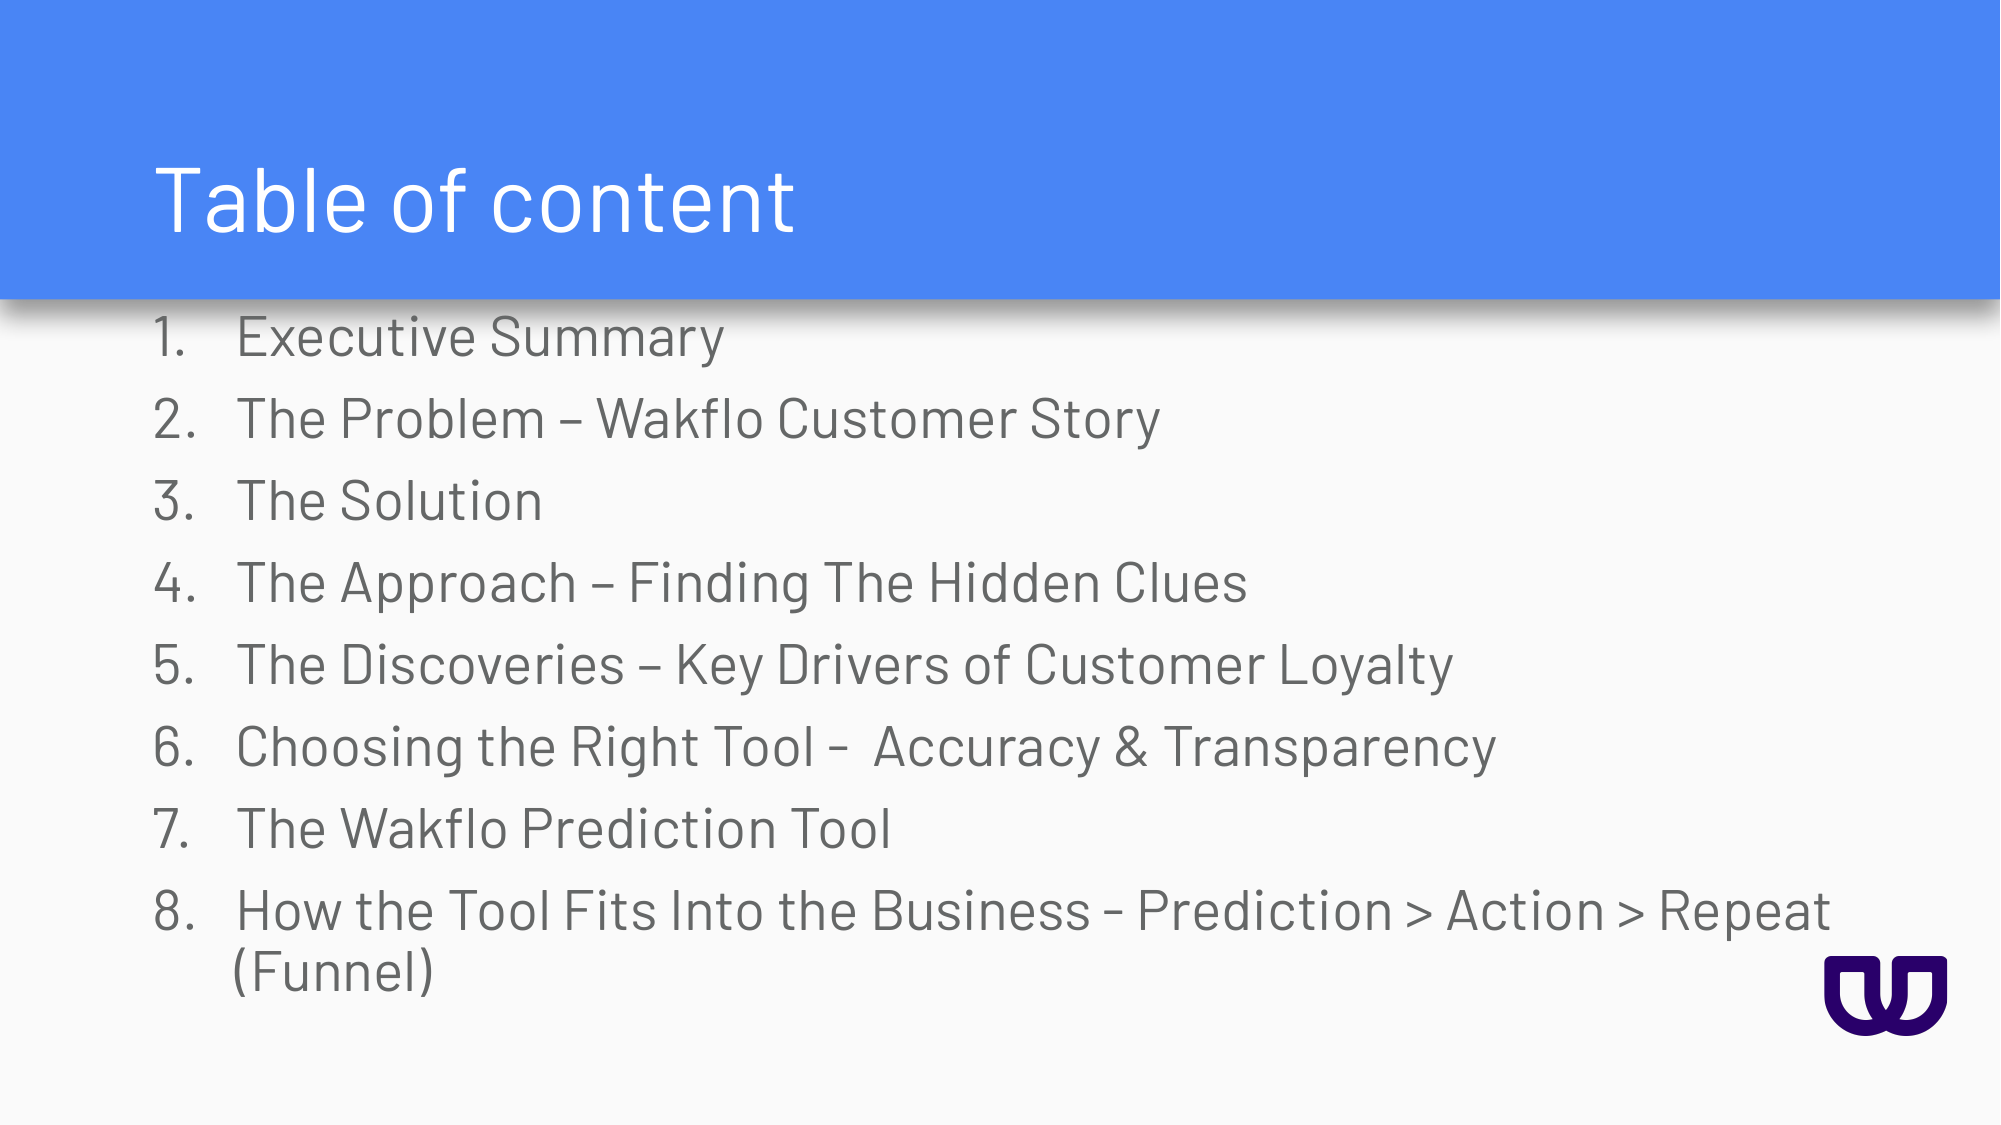

# Table of content

Executive Summary
The Problem – Wakflo Customer Story
The Solution
The Approach – Finding The Hidden Clues
The Discoveries – Key Drivers of Customer Loyalty
Choosing the Right Tool -  Accuracy & Transparency
The Wakflo Prediction Tool
How the Tool Fits Into the Business - Prediction > Action > Repeat (Funnel)